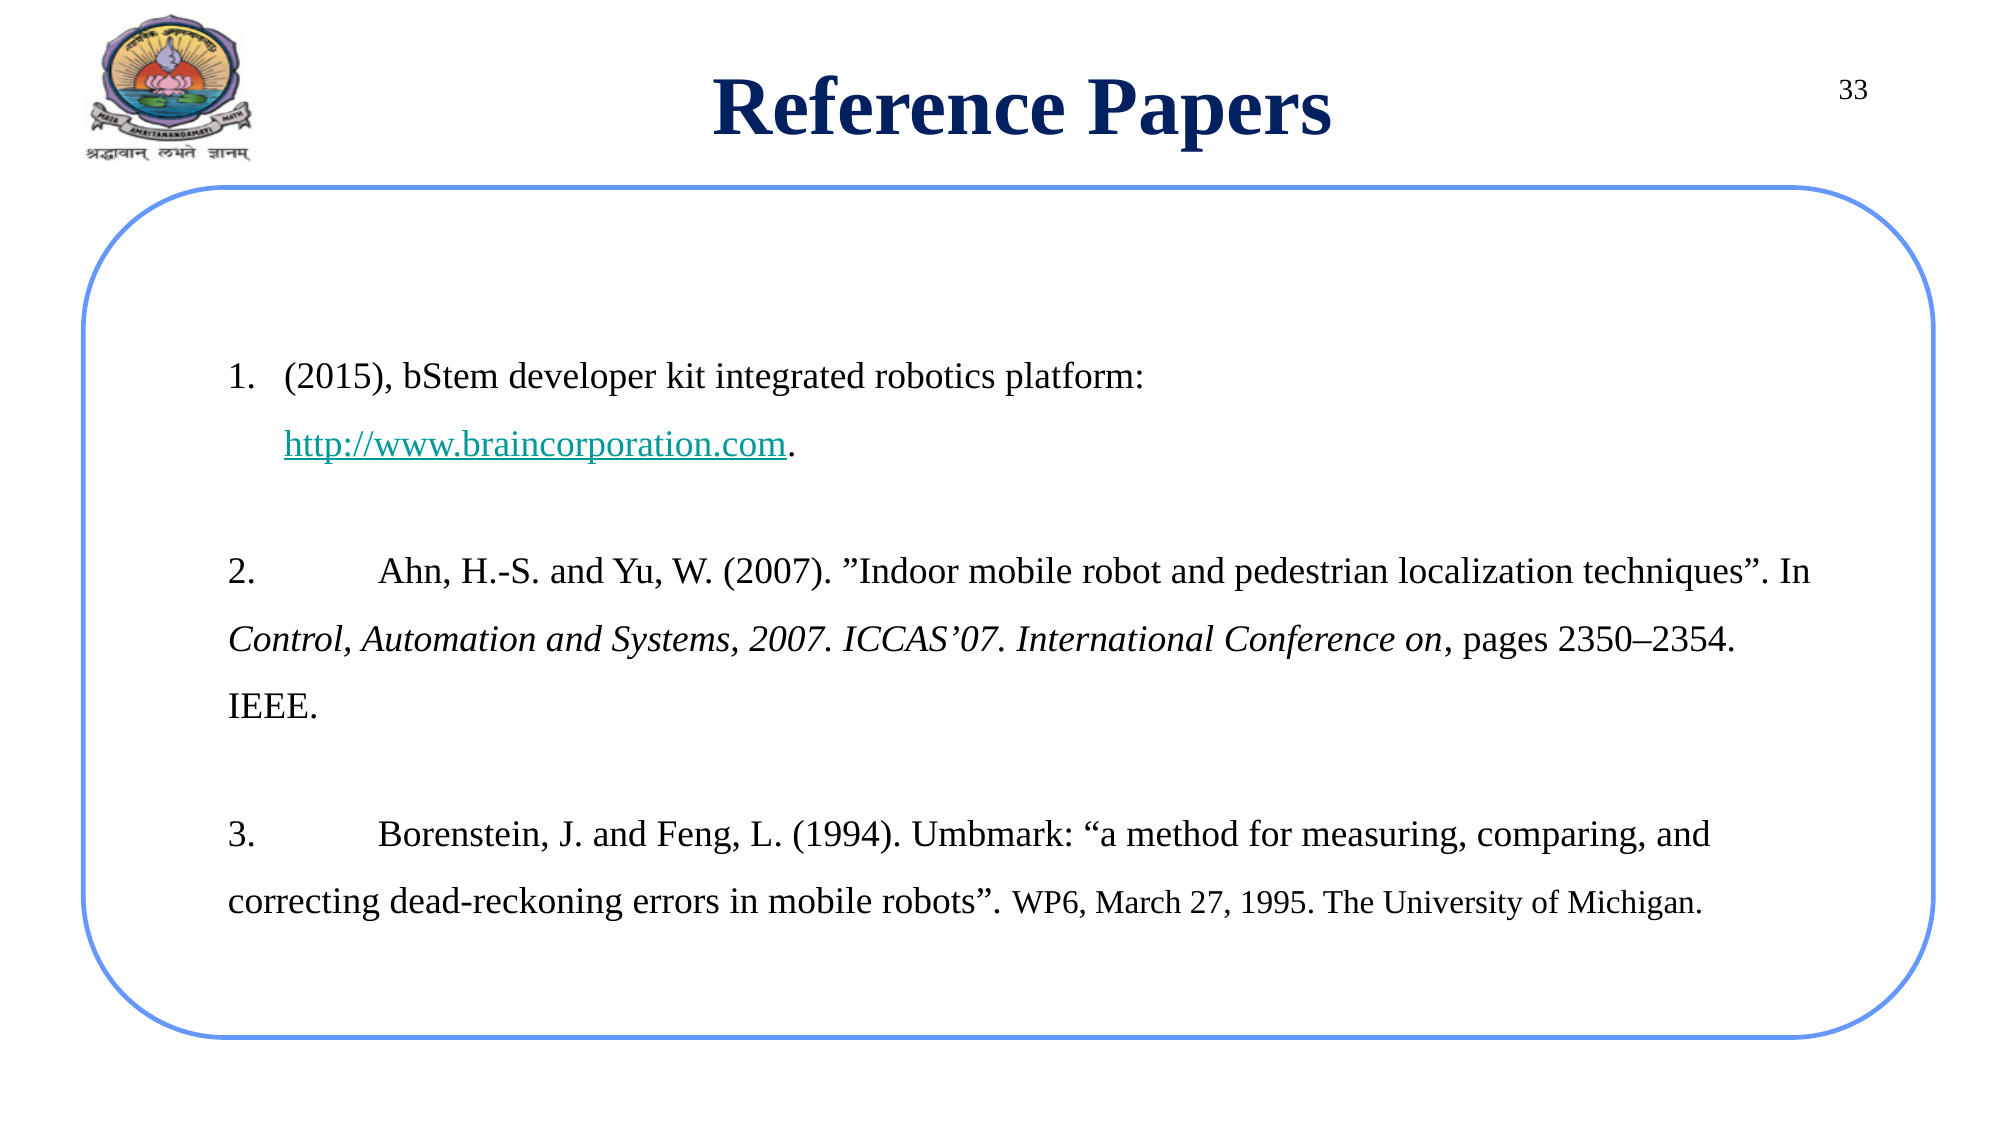

Reference Papers
33
(2015), bStem developer kit integrated robotics platform:
http://www.braincorporation.com.

2.	Ahn, H.-S. and Yu, W. (2007). ”Indoor mobile robot and pedestrian localization techniques”. In Control, Automation and Systems, 2007. ICCAS’07. International Conference on, pages 2350–2354. IEEE.

3.	Borenstein, J. and Feng, L. (1994). Umbmark: “a method for measuring, comparing, and correcting dead-reckoning errors in mobile robots”. WP6, March 27, 1995. The University of Michigan.